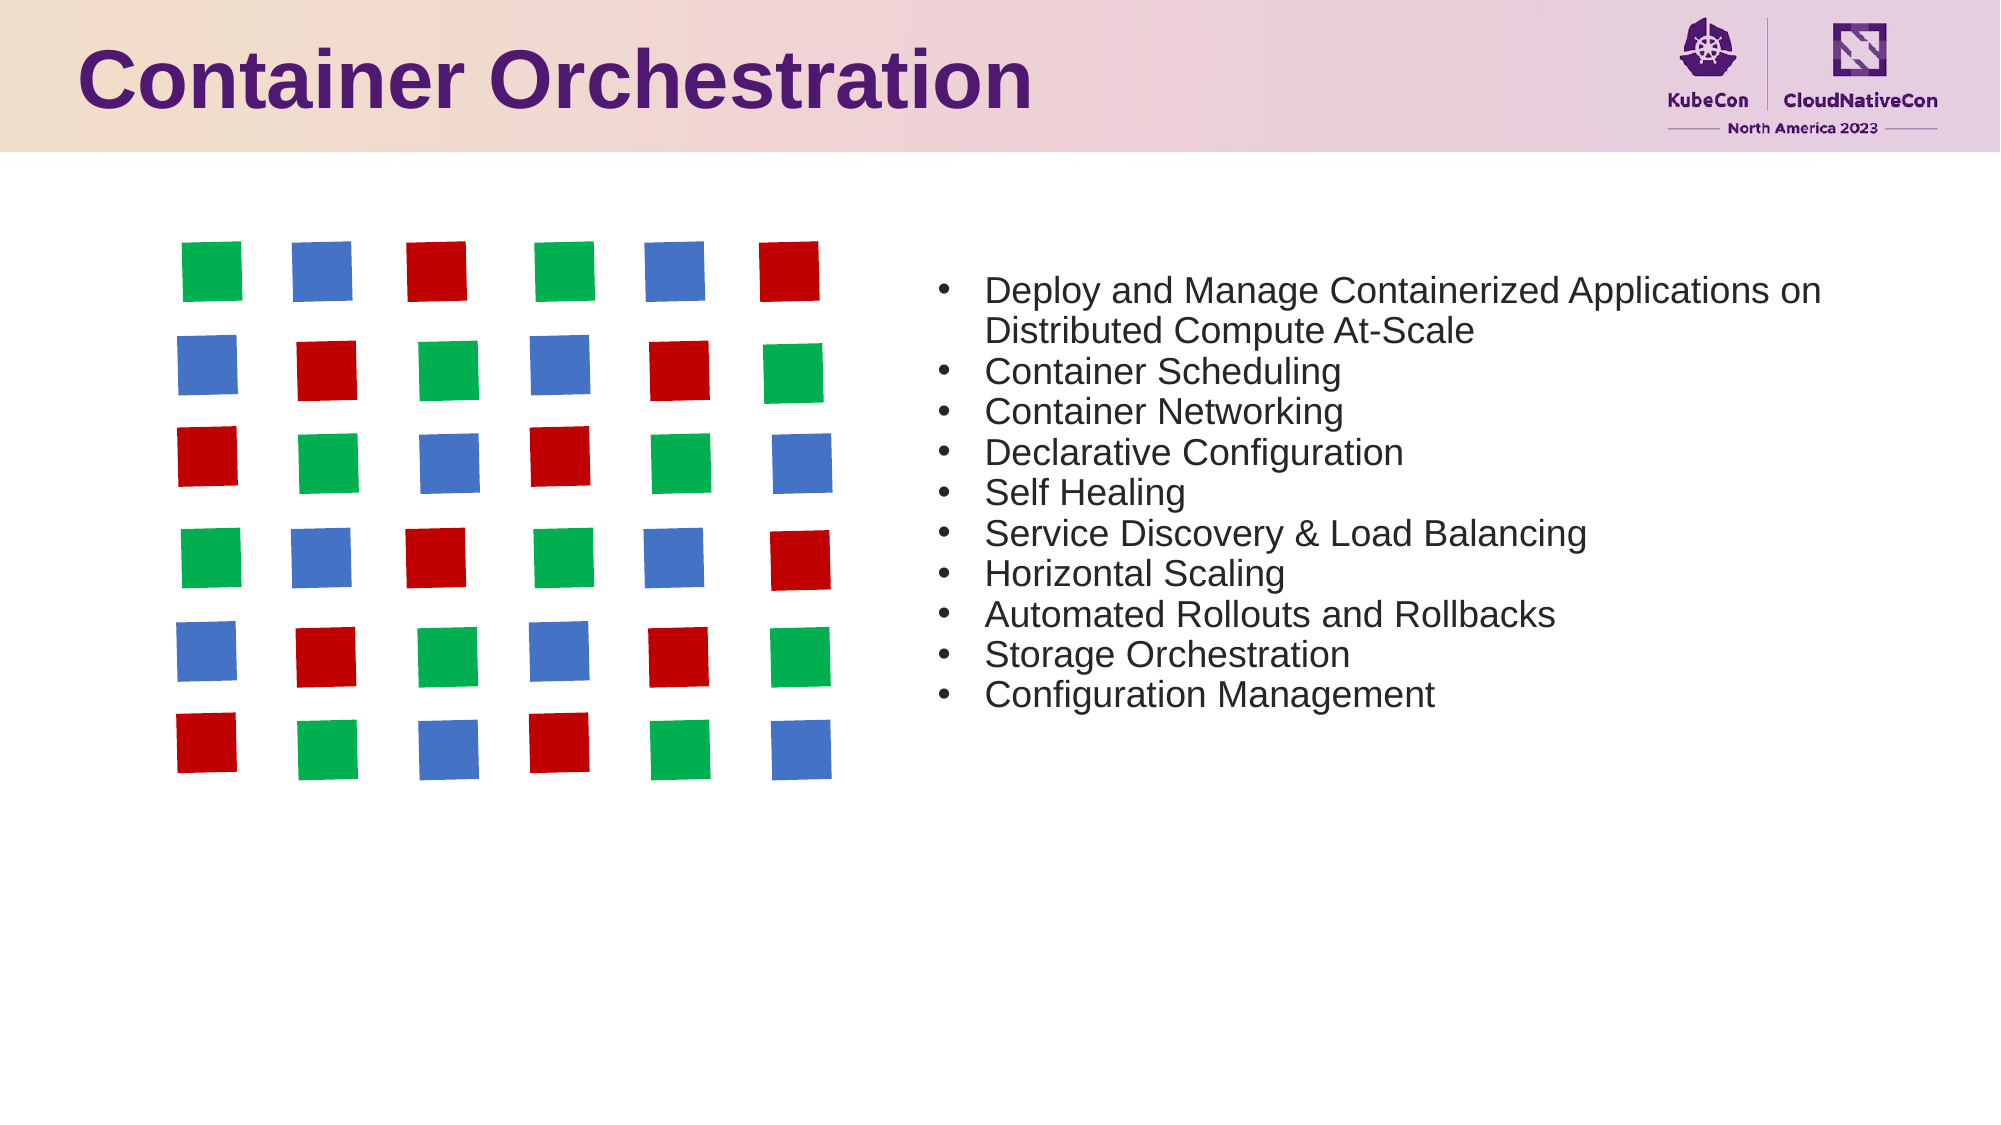

Container Orchestration
Deploy and Manage Containerized Applications on Distributed Compute At-Scale
Container Scheduling
Container Networking
Declarative Configuration
Self Healing
Service Discovery & Load Balancing
Horizontal Scaling
Automated Rollouts and Rollbacks
Storage Orchestration
Configuration Management